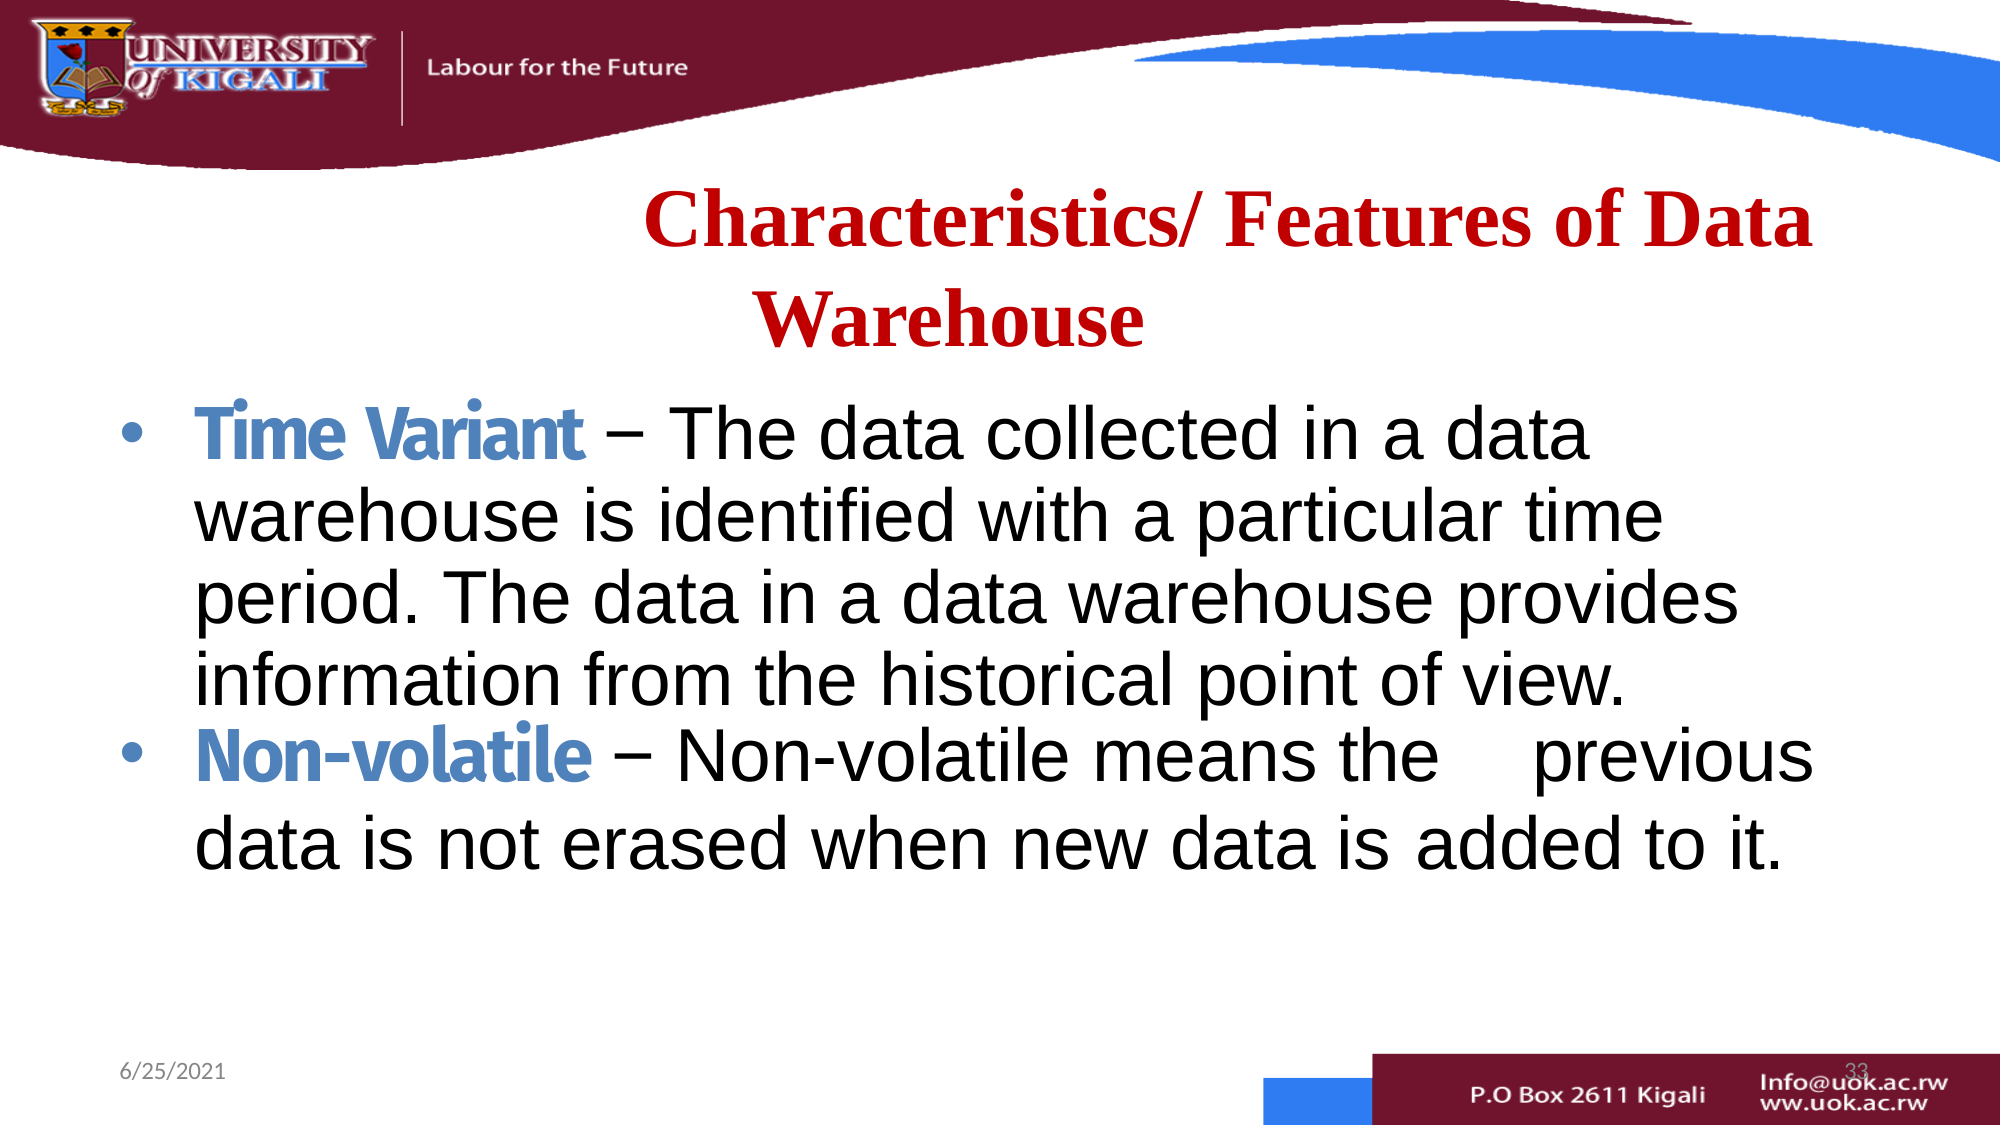

# Characteristics/ Features of Data Warehouse
Time Variant − The data collected in a data warehouse is identified with a particular time	period. The data in a data warehouse provides information from the historical point of view.
Non-volatile − Non-volatile means the	previous
data is not erased when new data is added to it.
6/25/2021
33